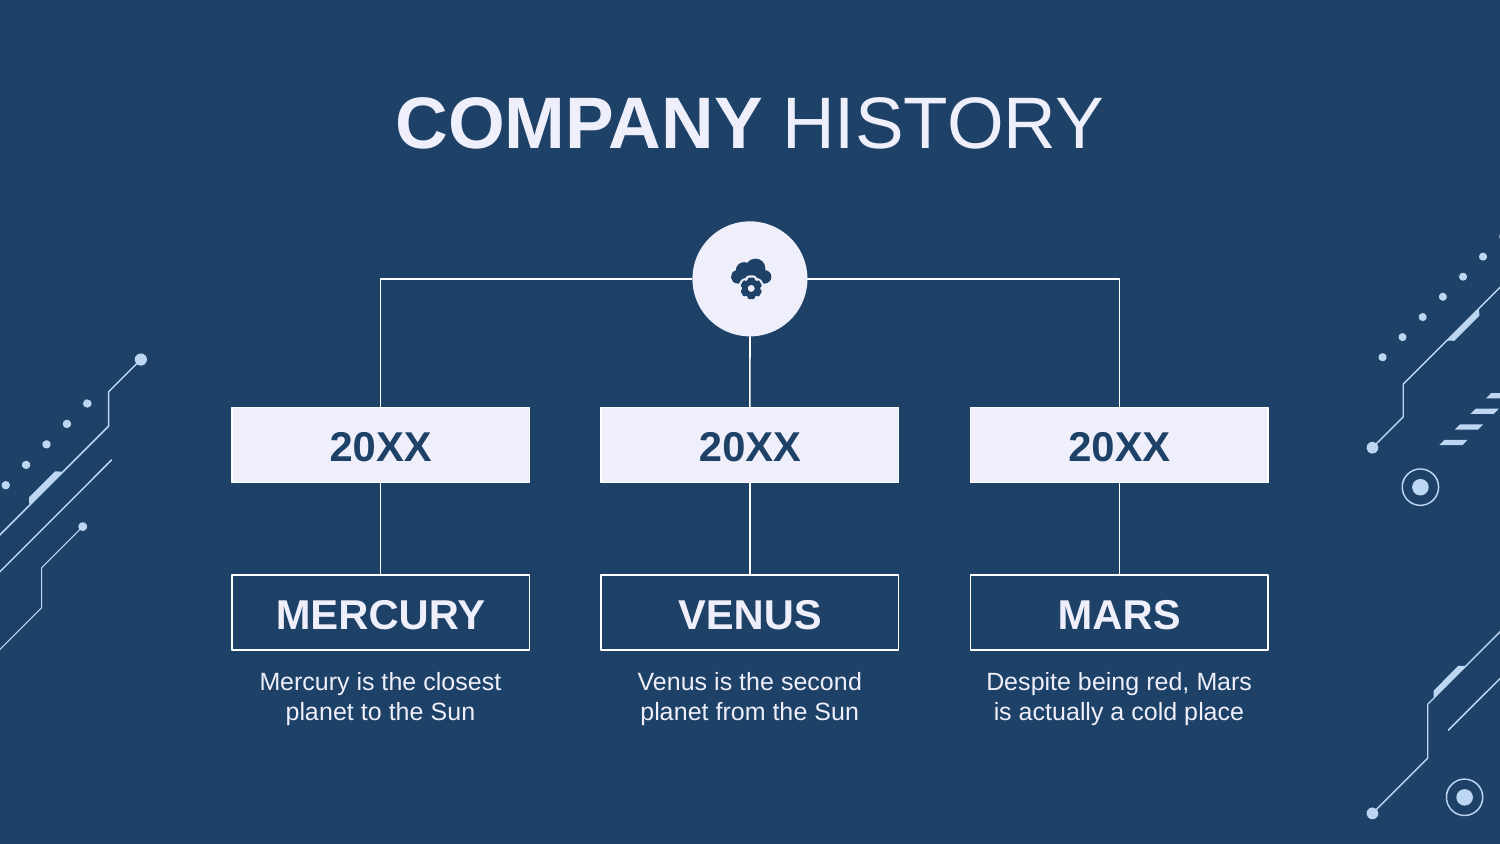

# COMPANY HISTORY

20XX
20XX
20XX
MERCURY
VENUS
MARS
Mercury is the closest planet to the Sun
Venus is the second planet from the Sun
Despite being red, Mars is actually a cold place